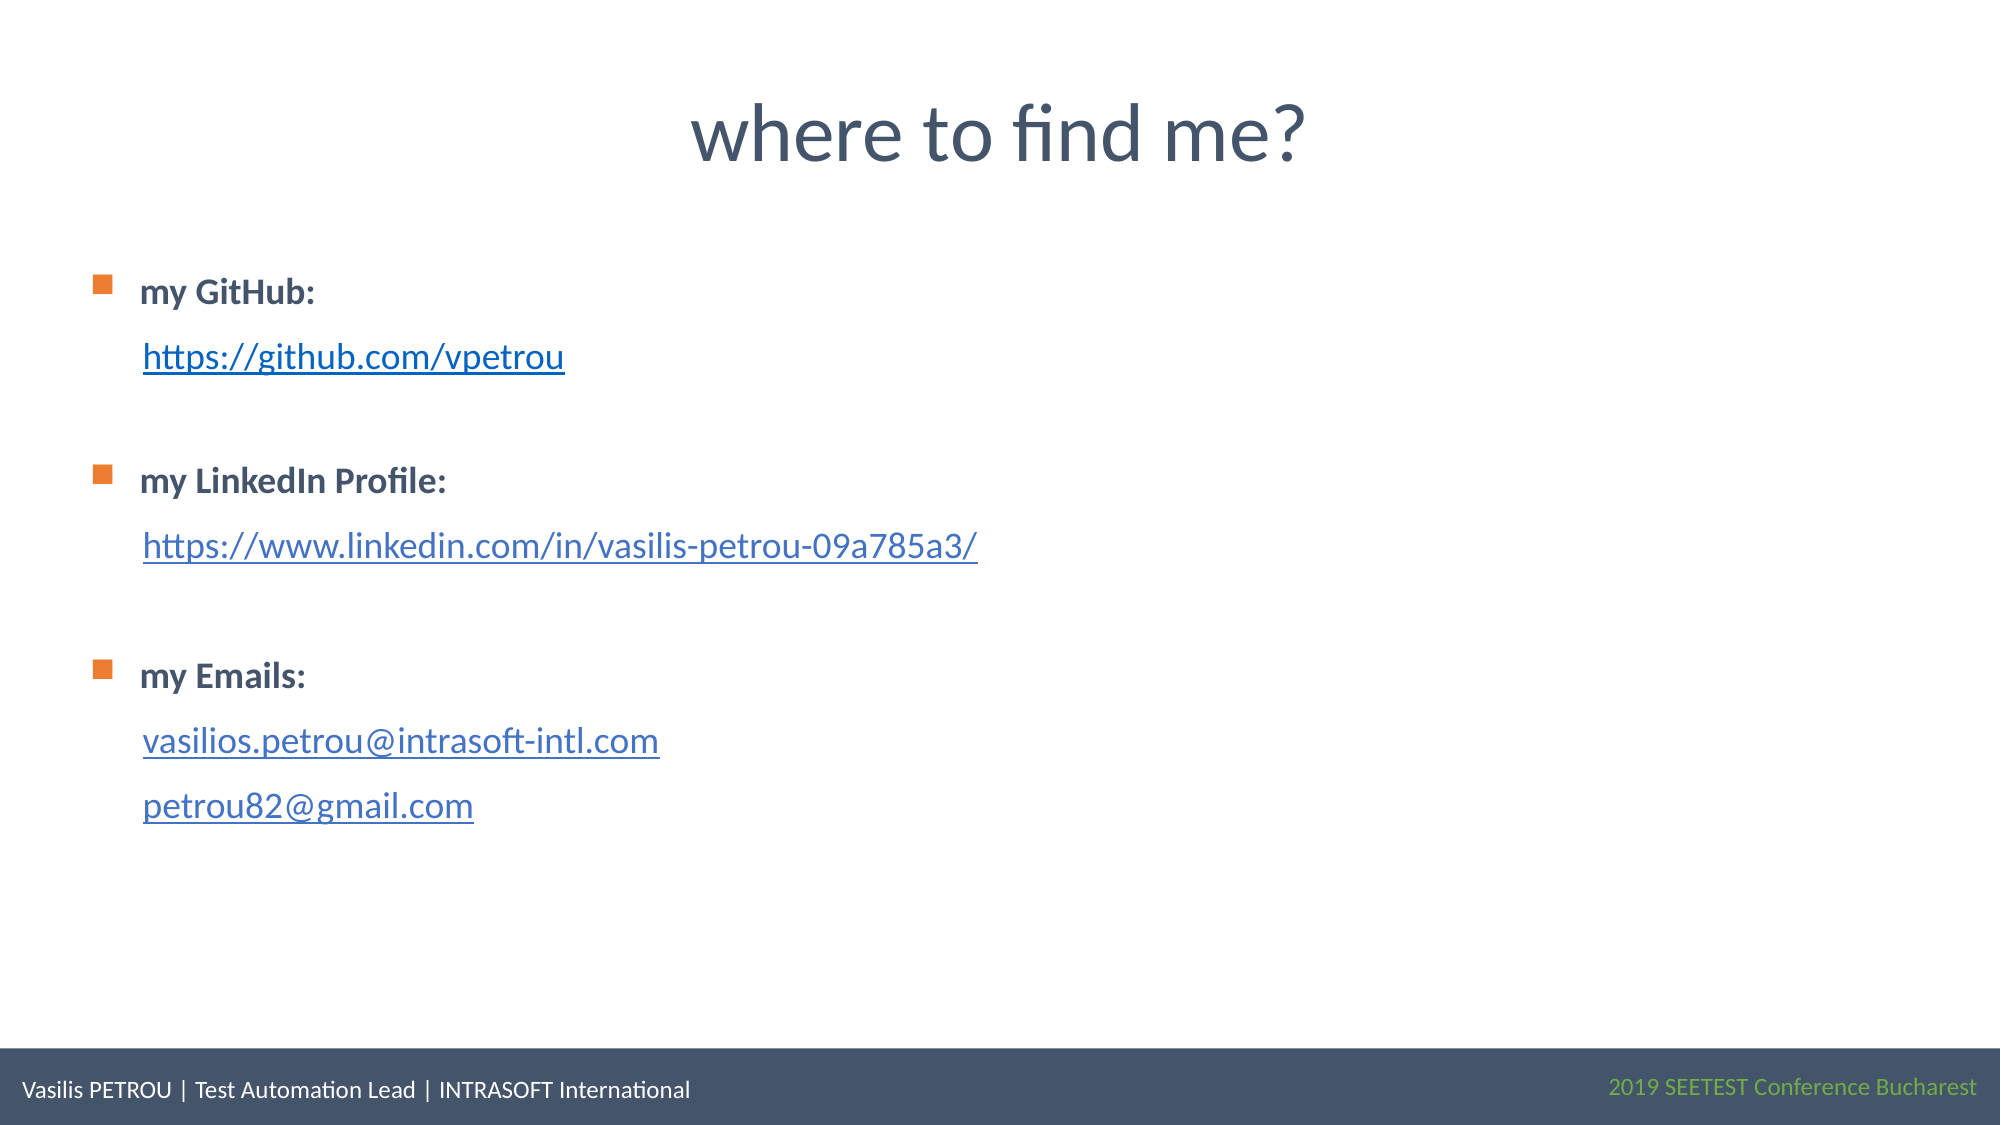

where to find me?
my GitHub:
https://github.com/vpetrou

my LinkedIn Profile:
https://www.linkedin.com/in/vasilis-petrou-09a785a3/

my Emails:
vasilios.petrou@intrasoft-intl.com
petrou82@gmail.com

2019 SEETEST Conference Bucharest
Vasilis PETROU | Test Automation Lead | INTRASOFT International